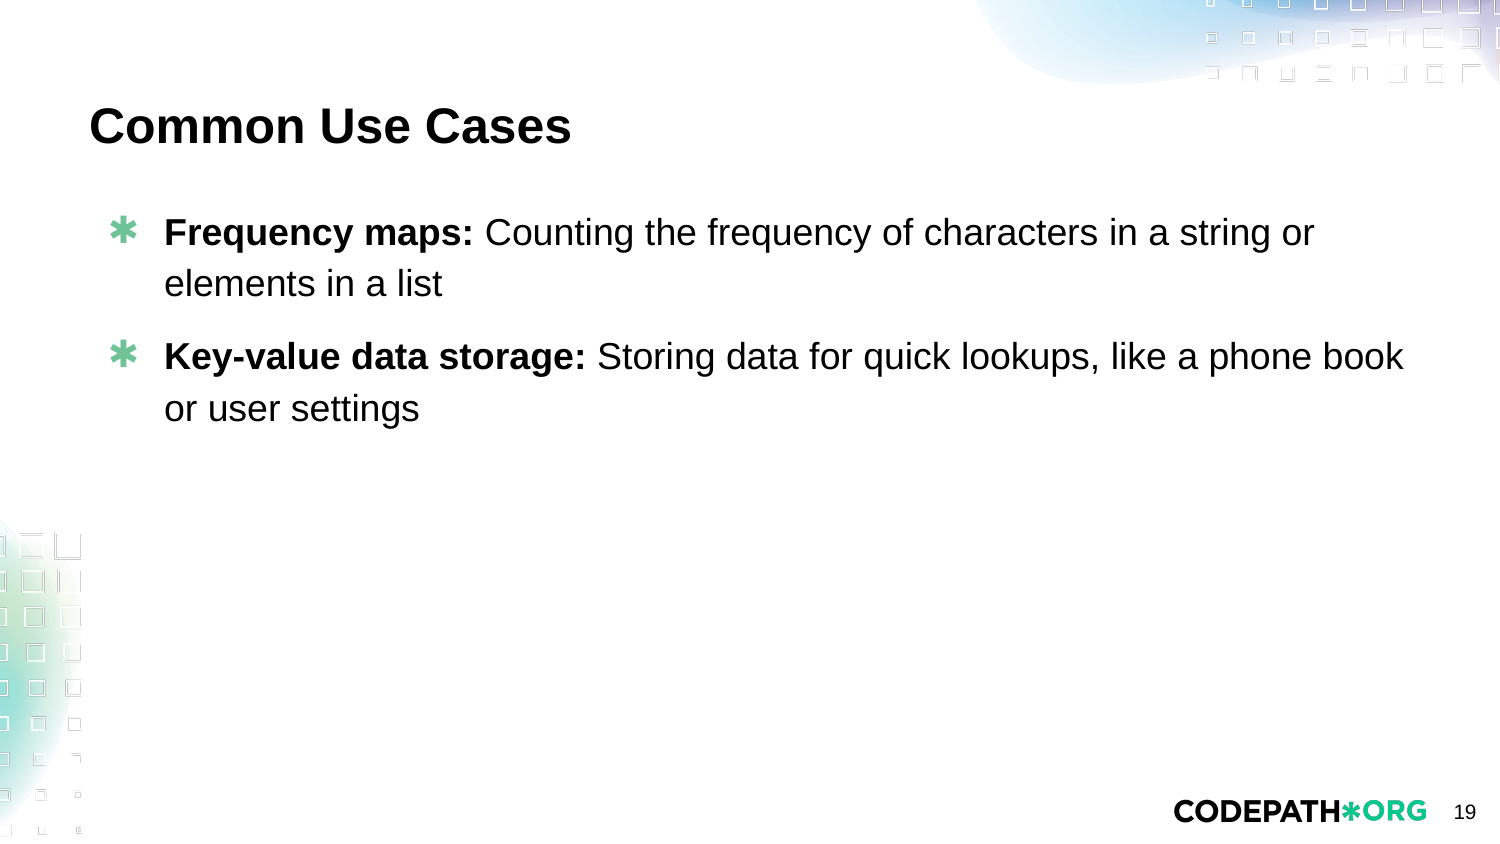

# Common Use Cases
Frequency maps: Counting the frequency of characters in a string or elements in a list
Key-value data storage: Storing data for quick lookups, like a phone book or user settings
19